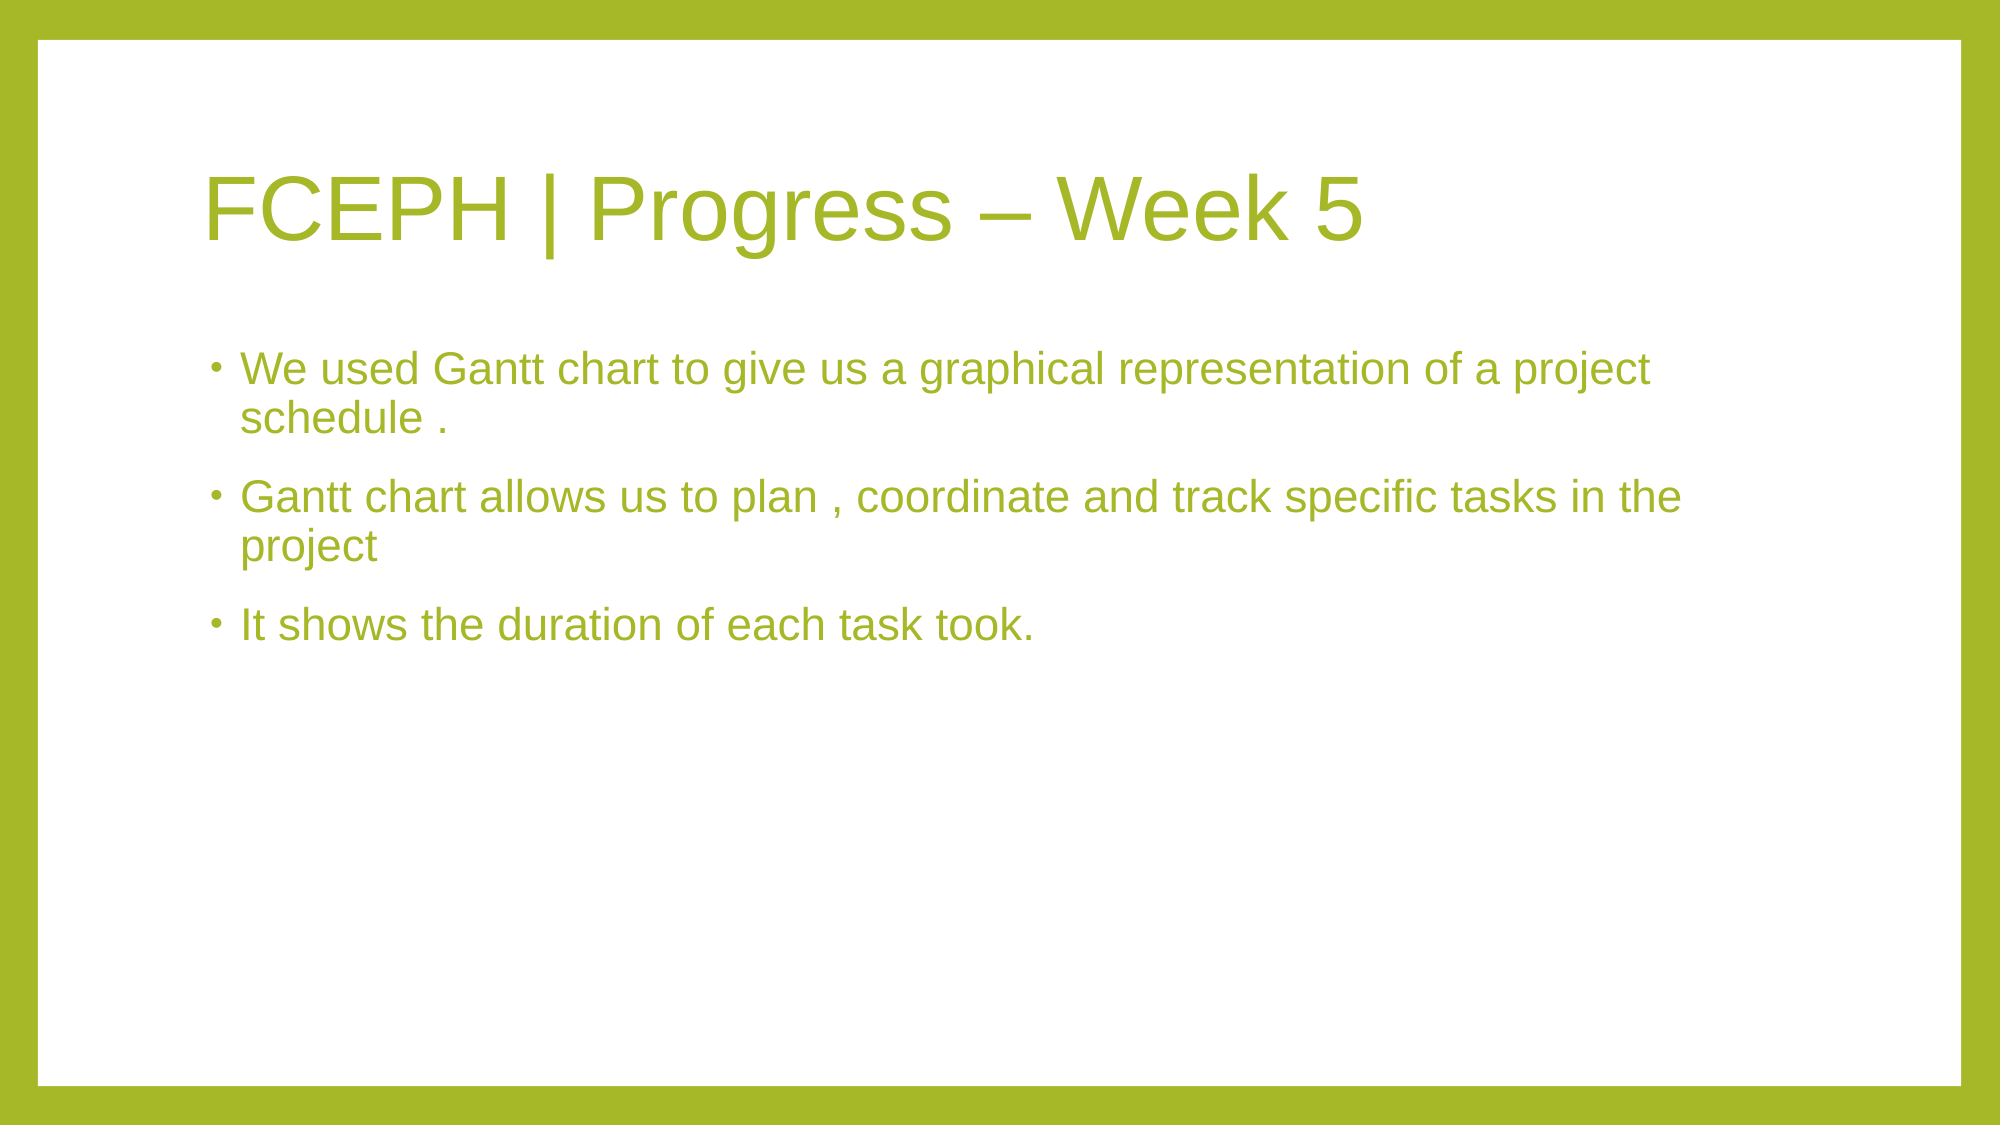

# FCEPH | Progress – Week 5
We used Gantt chart to give us a graphical representation of a project schedule .
Gantt chart allows us to plan , coordinate and track specific tasks in the project
It shows the duration of each task took.